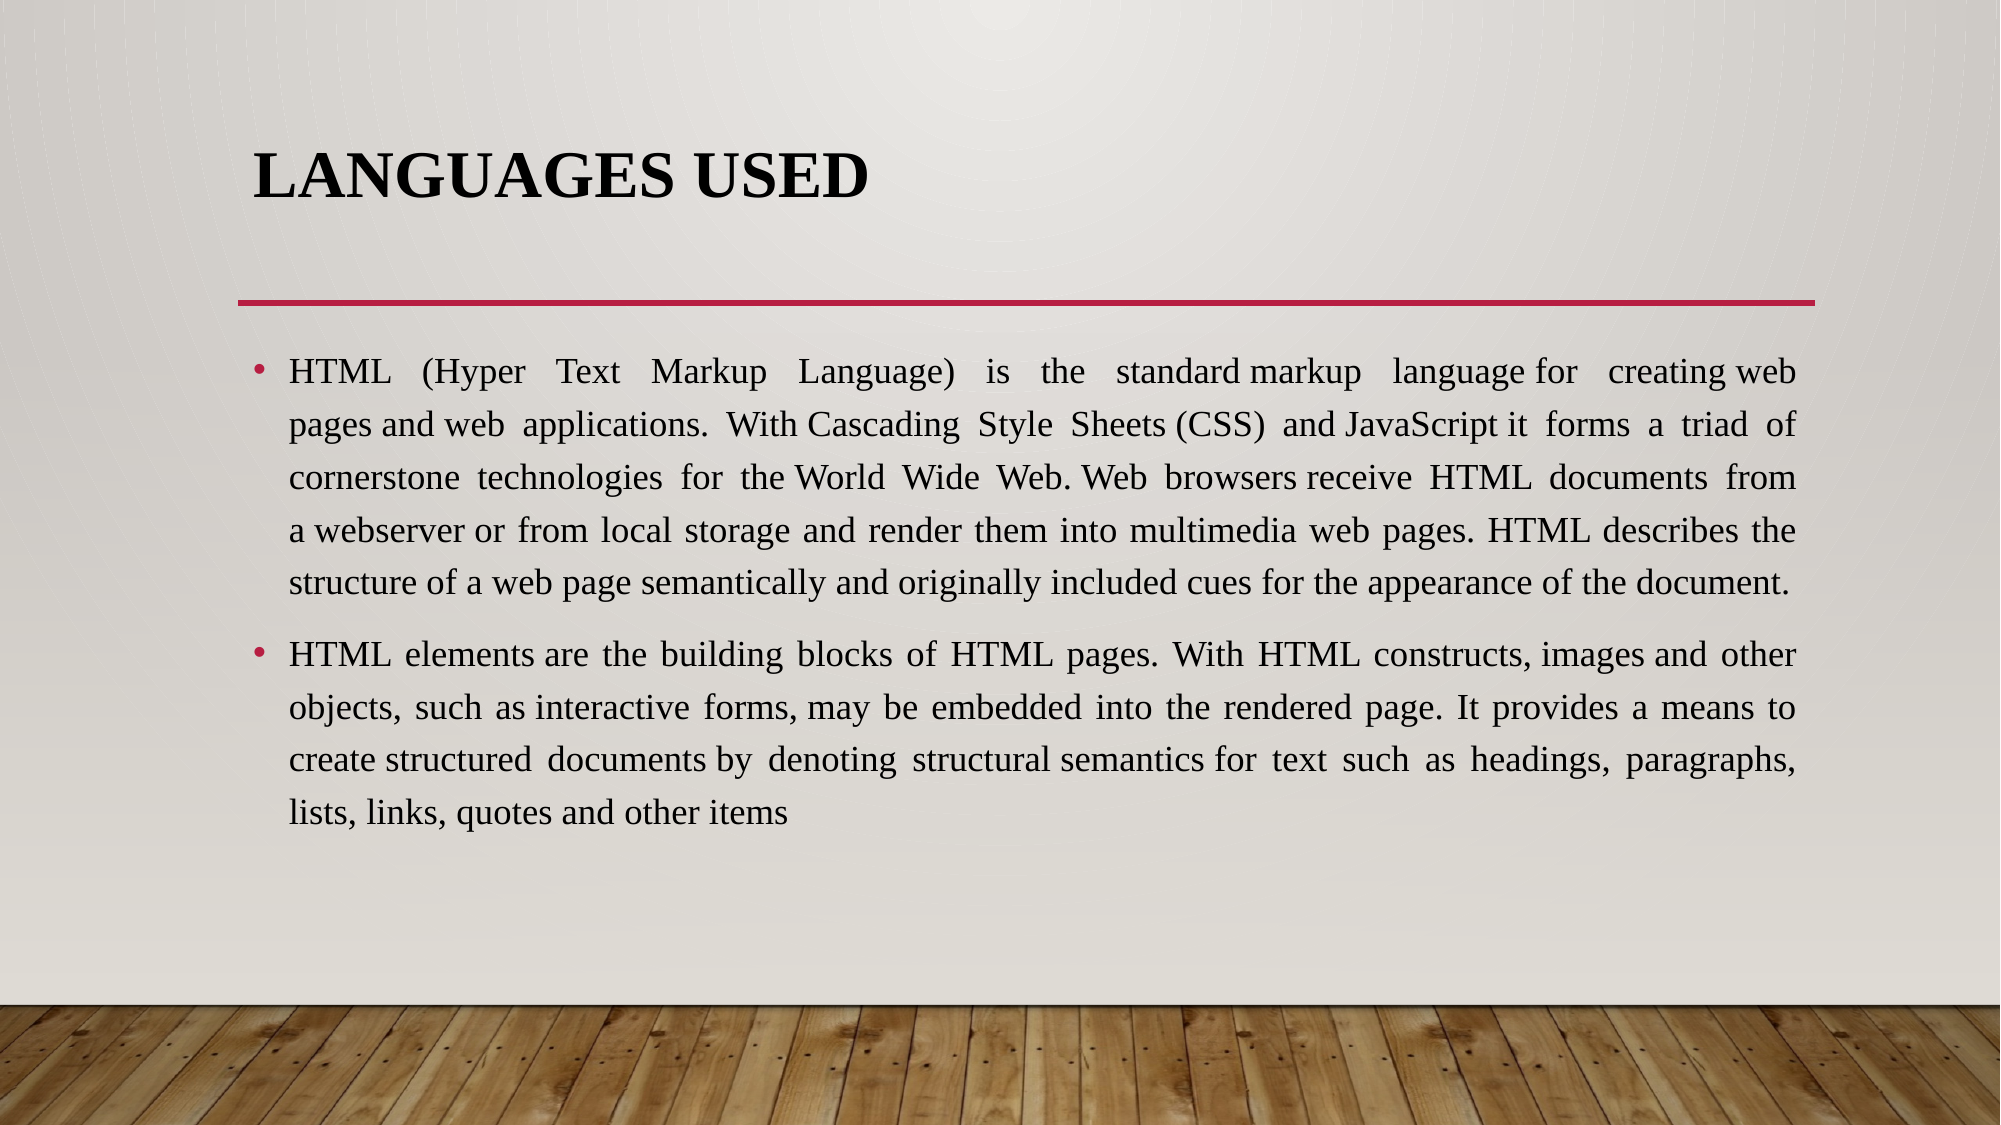

# LANGUAGES USED
HTML (Hyper Text Markup Language) is the standard markup language for creating web pages and web applications. With Cascading Style Sheets (CSS) and JavaScript it forms a triad of cornerstone technologies for the World Wide Web. Web browsers receive HTML documents from a webserver or from local storage and render them into multimedia web pages. HTML describes the structure of a web page semantically and originally included cues for the appearance of the document.
HTML elements are the building blocks of HTML pages. With HTML constructs, images and other objects, such as interactive forms, may be embedded into the rendered page. It provides a means to create structured documents by denoting structural semantics for text such as headings, paragraphs, lists, links, quotes and other items